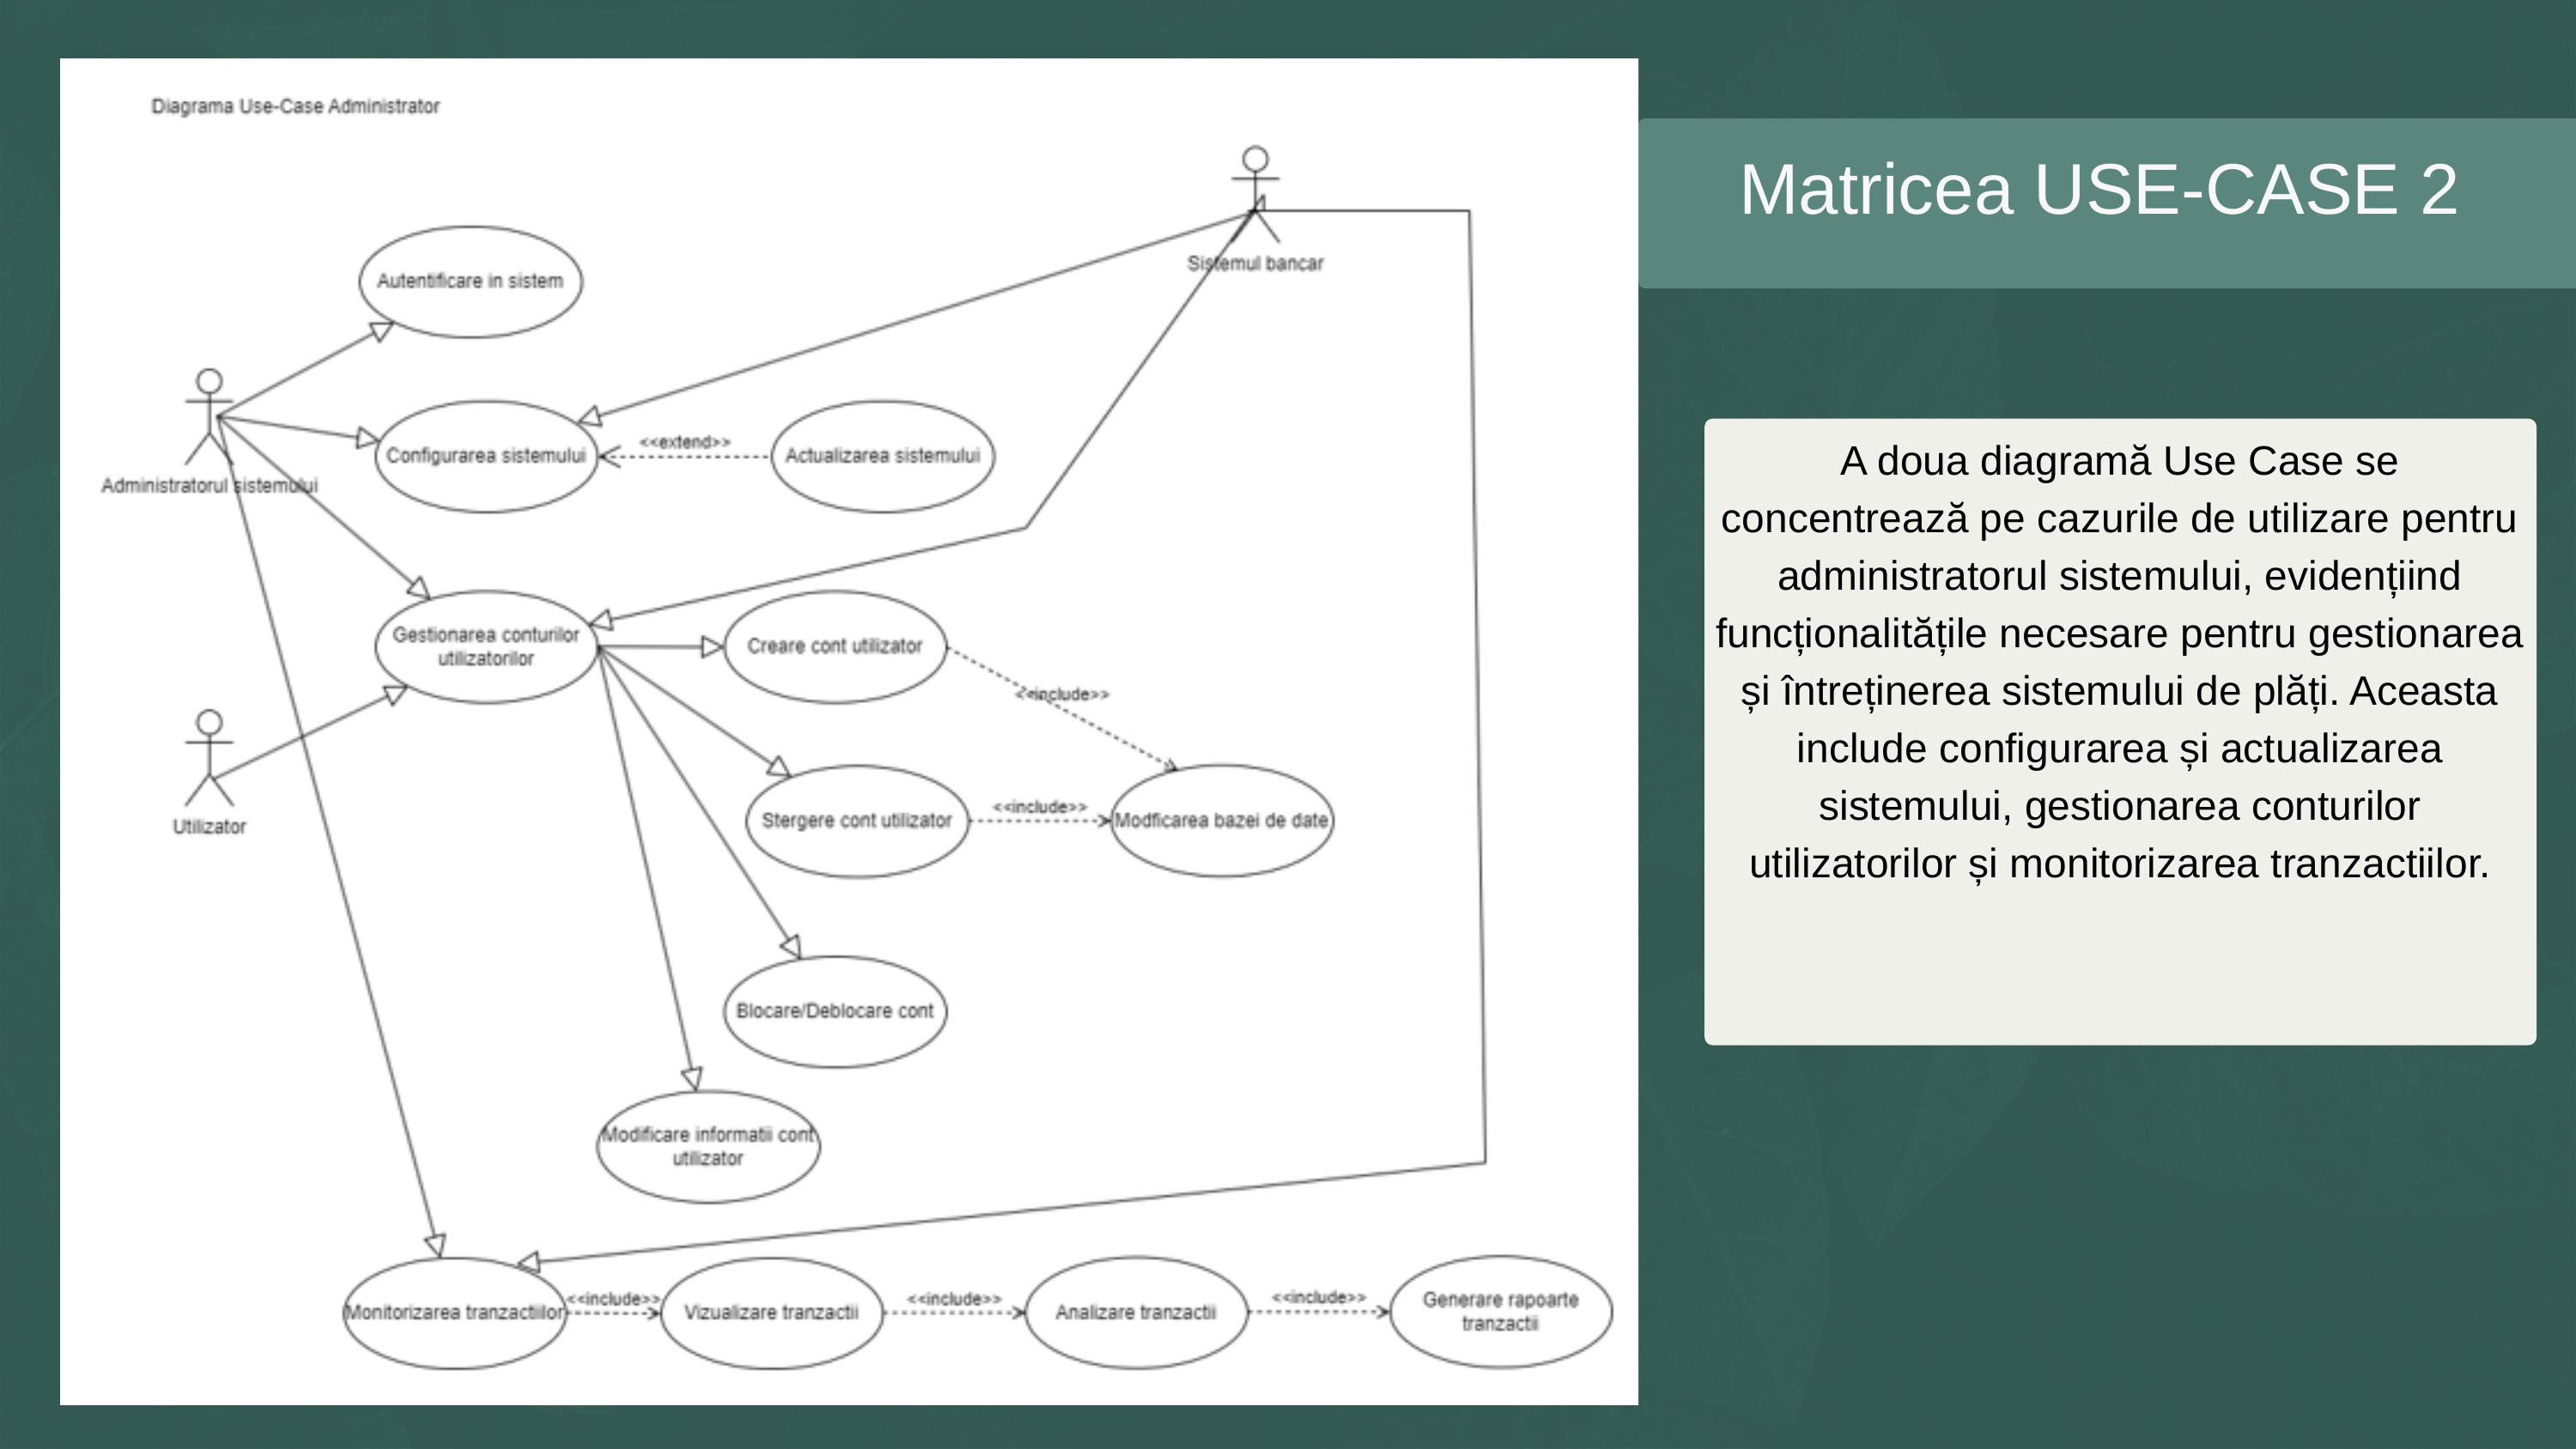

Matricea USE-CASE 2

A doua diagramă Use Case se concentrează pe cazurile de utilizare pentru administratorul sistemului, evidențiind funcționalitățile necesare pentru gestionarea și întreținerea sistemului de plăți. Aceasta include configurarea și actualizarea sistemului, gestionarea conturilor utilizatorilor și monitorizarea tranzactiilor.